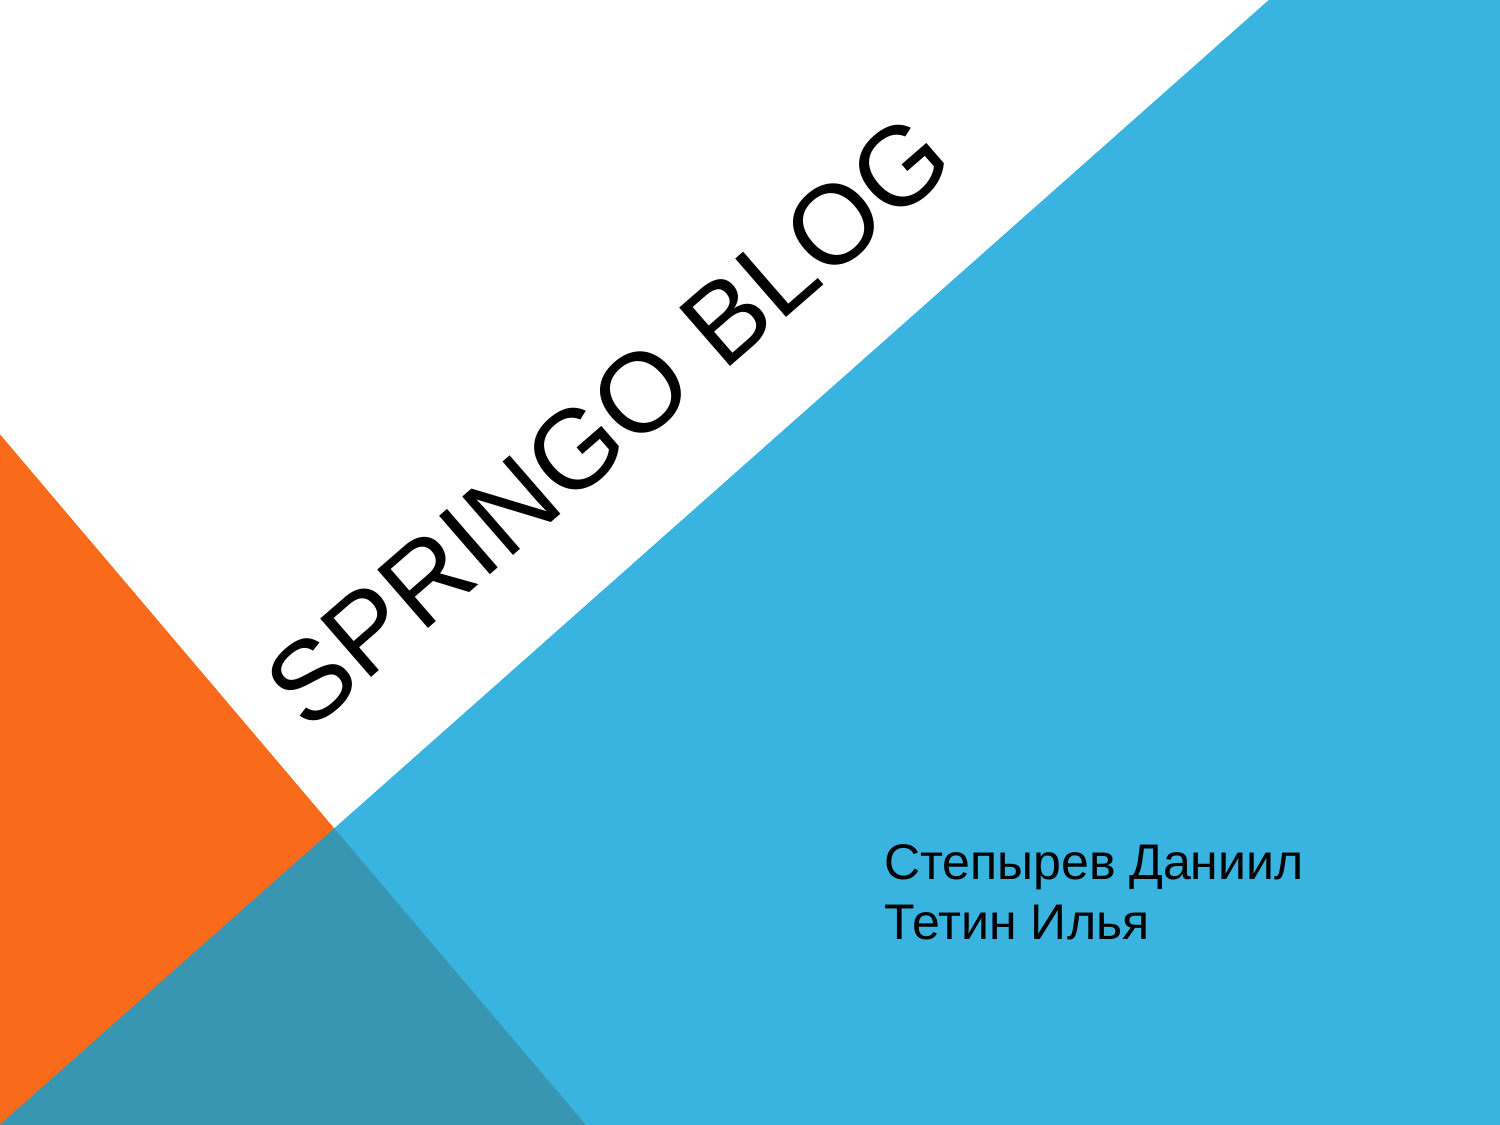

# Springo blog

Степырев Даниил
Тетин Илья